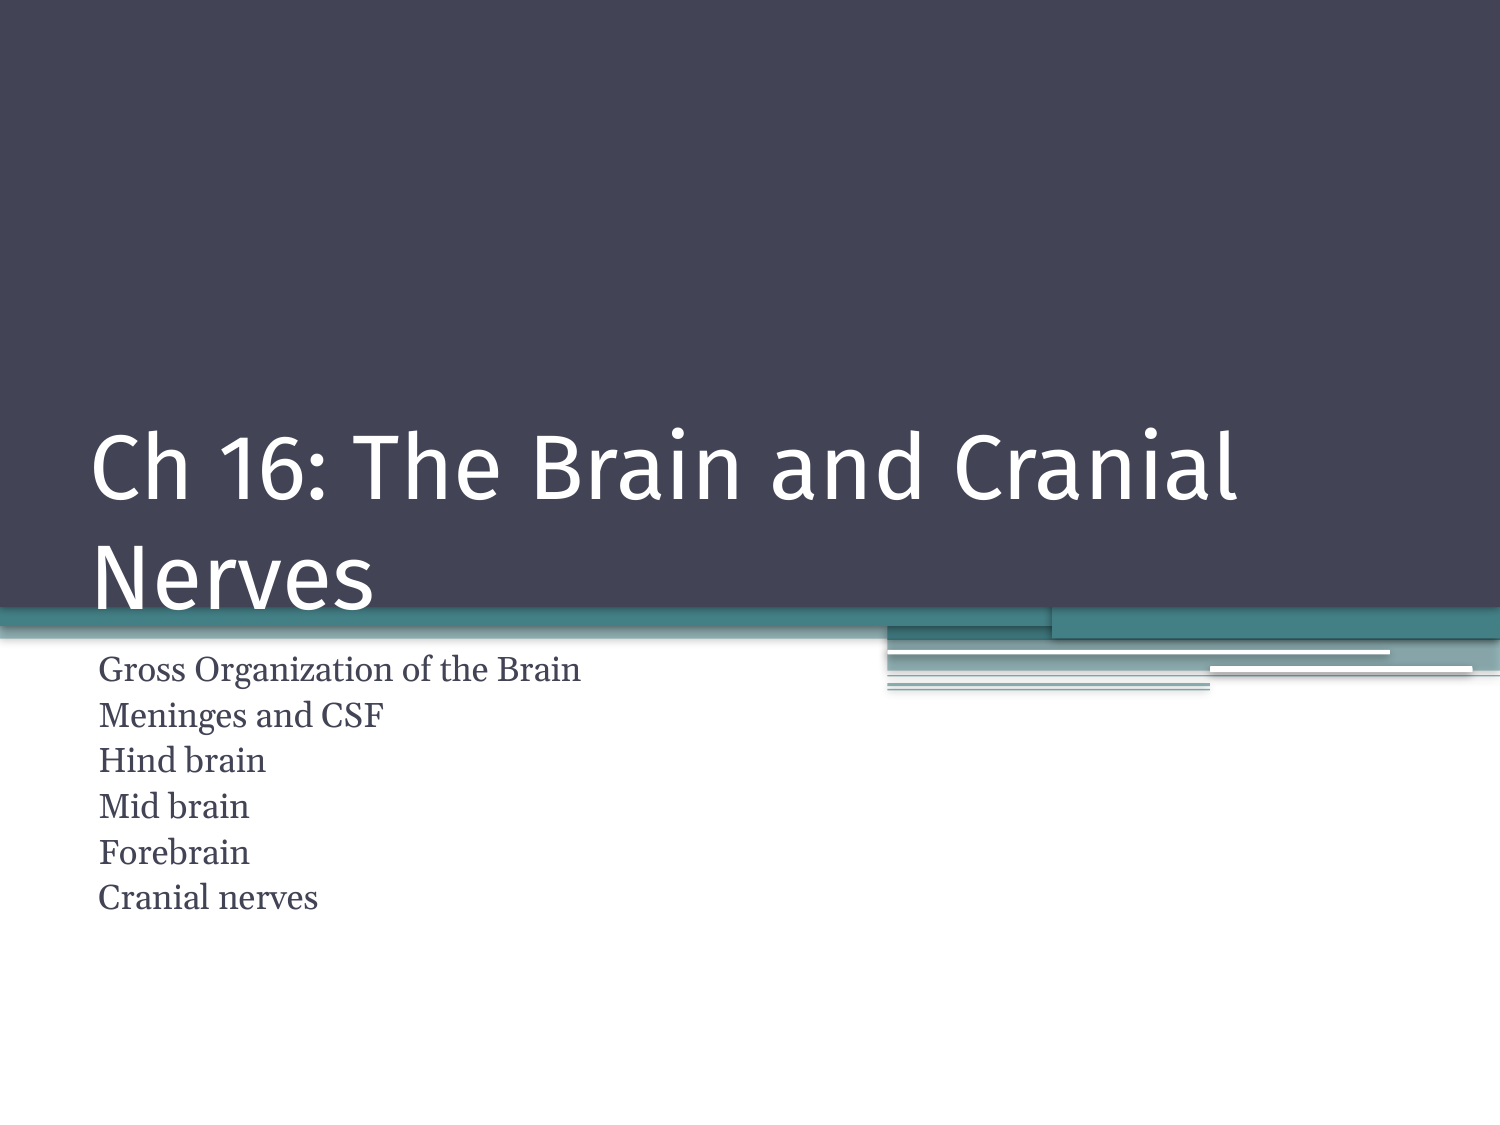

# Ch 16: The Brain and Cranial Nerves
Gross Organization of the Brain
Meninges and CSF
Hind brain
Mid brain
Forebrain
Cranial nerves